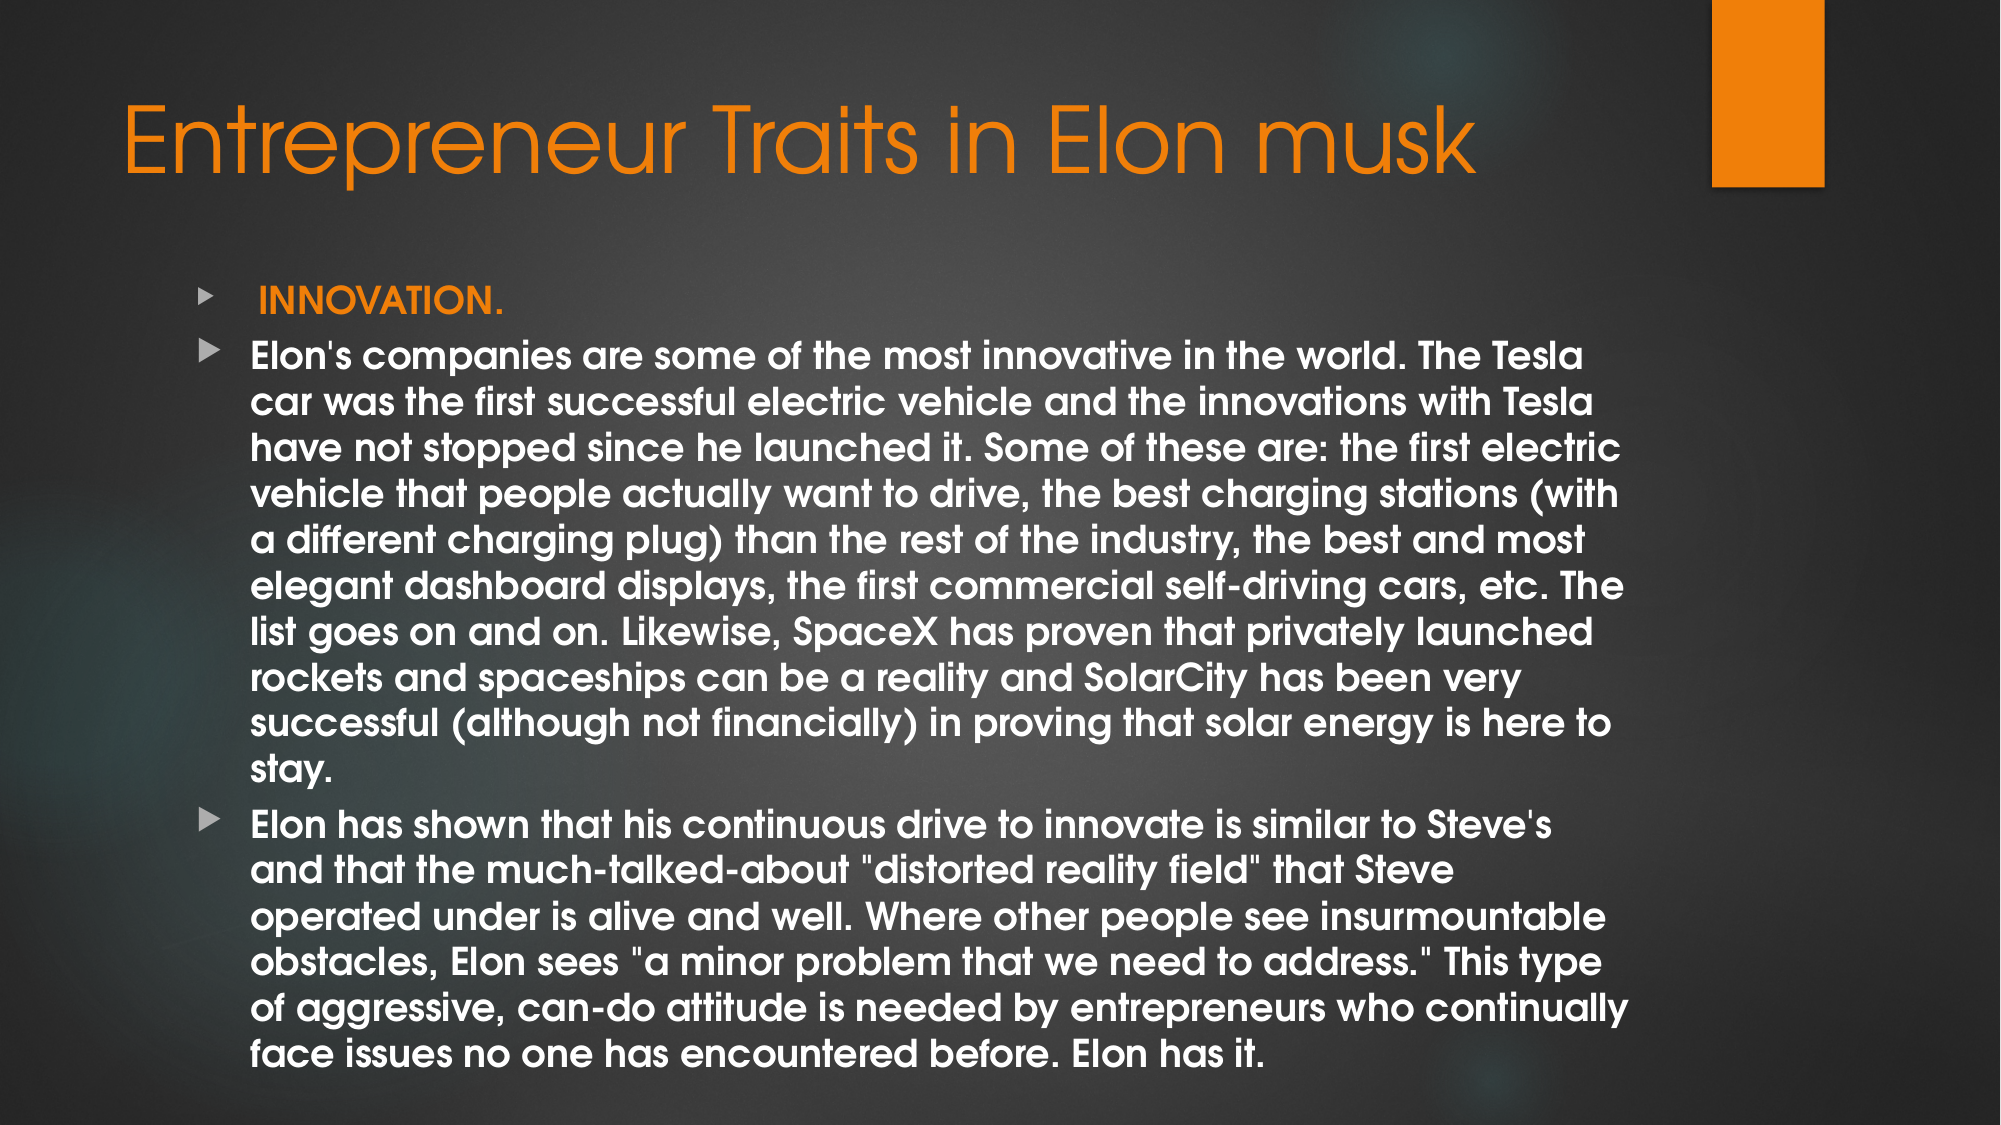

# Entrepreneur Traits in Elon musk

 INNOVATION.
Elon's companies are some of the most innovative in the world. The Tesla car was the first successful electric vehicle and the innovations with Tesla have not stopped since he launched it. Some of these are: the first electric vehicle that people actually want to drive, the best charging stations (with a different charging plug) than the rest of the industry, the best and most elegant dashboard displays, the first commercial self-driving cars, etc. The list goes on and on. Likewise, SpaceX has proven that privately launched rockets and spaceships can be a reality and SolarCity has been very successful (although not financially) in proving that solar energy is here to stay.
Elon has shown that his continuous drive to innovate is similar to Steve's and that the much-talked-about "distorted reality field" that Steve operated under is alive and well. Where other people see insurmountable obstacles, Elon sees "a minor problem that we need to address." This type of aggressive, can-do attitude is needed by entrepreneurs who continually face issues no one has encountered before. Elon has it.